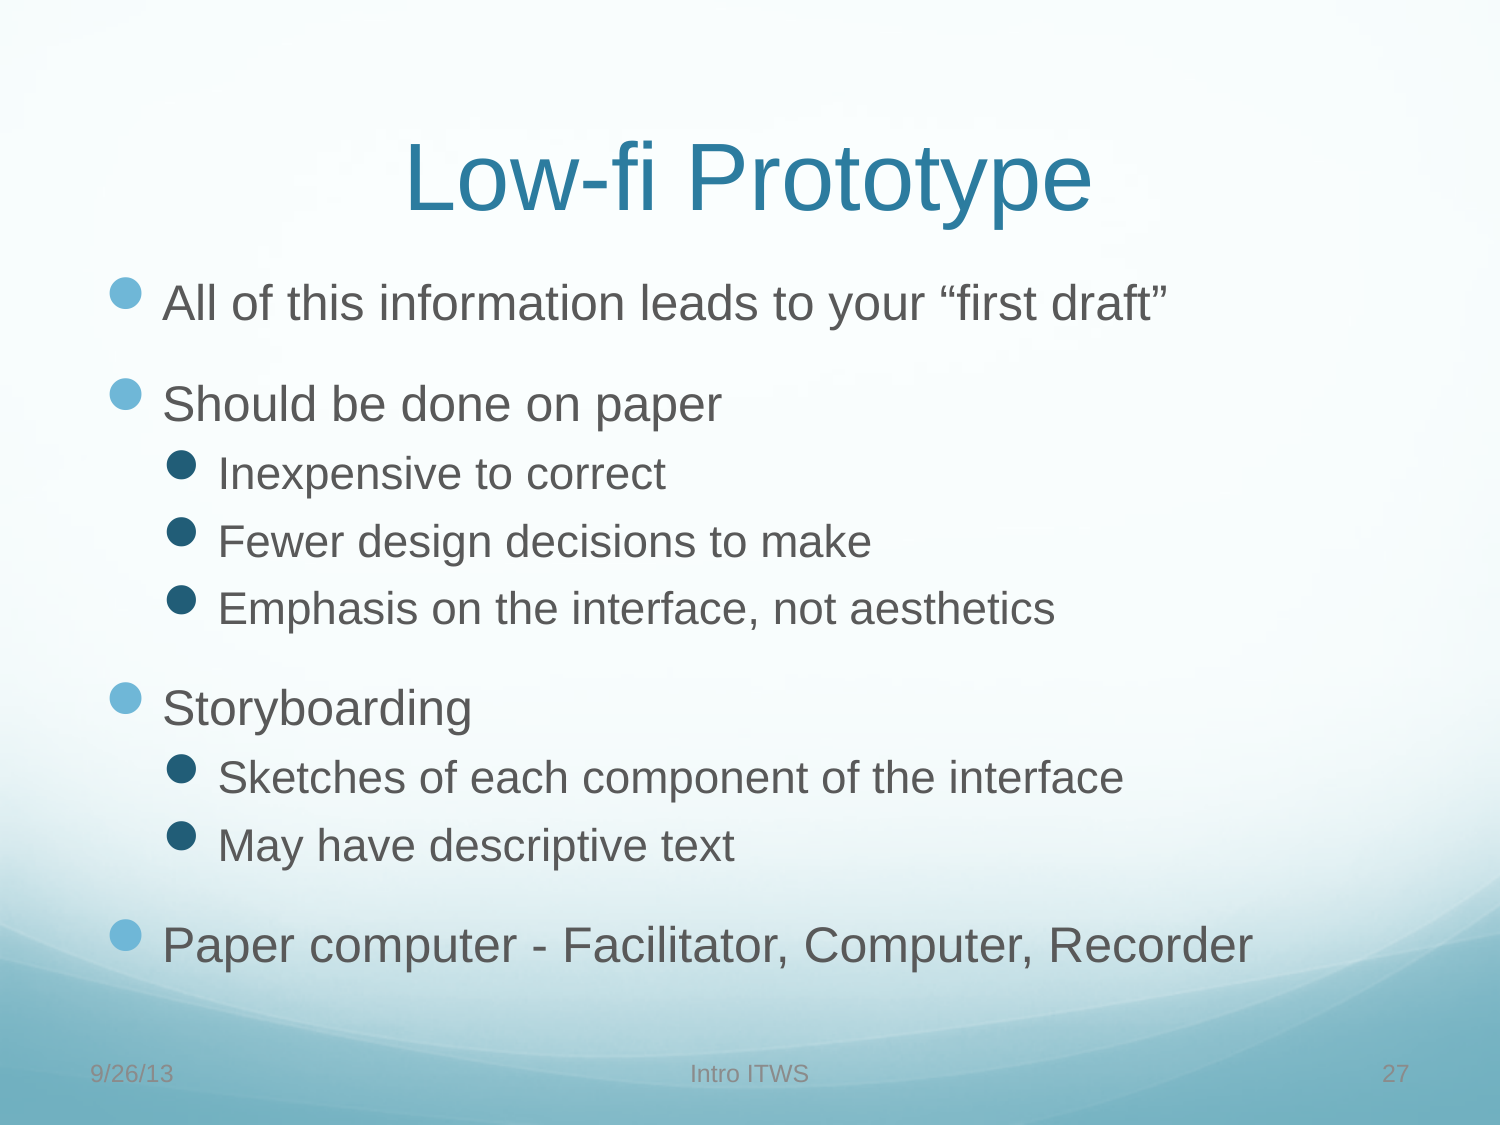

# Low-fi Prototype
All of this information leads to your “first draft”
Should be done on paper
Inexpensive to correct
Fewer design decisions to make
Emphasis on the interface, not aesthetics
Storyboarding
Sketches of each component of the interface
May have descriptive text
Paper computer - Facilitator, Computer, Recorder
9/26/13
Intro ITWS
27